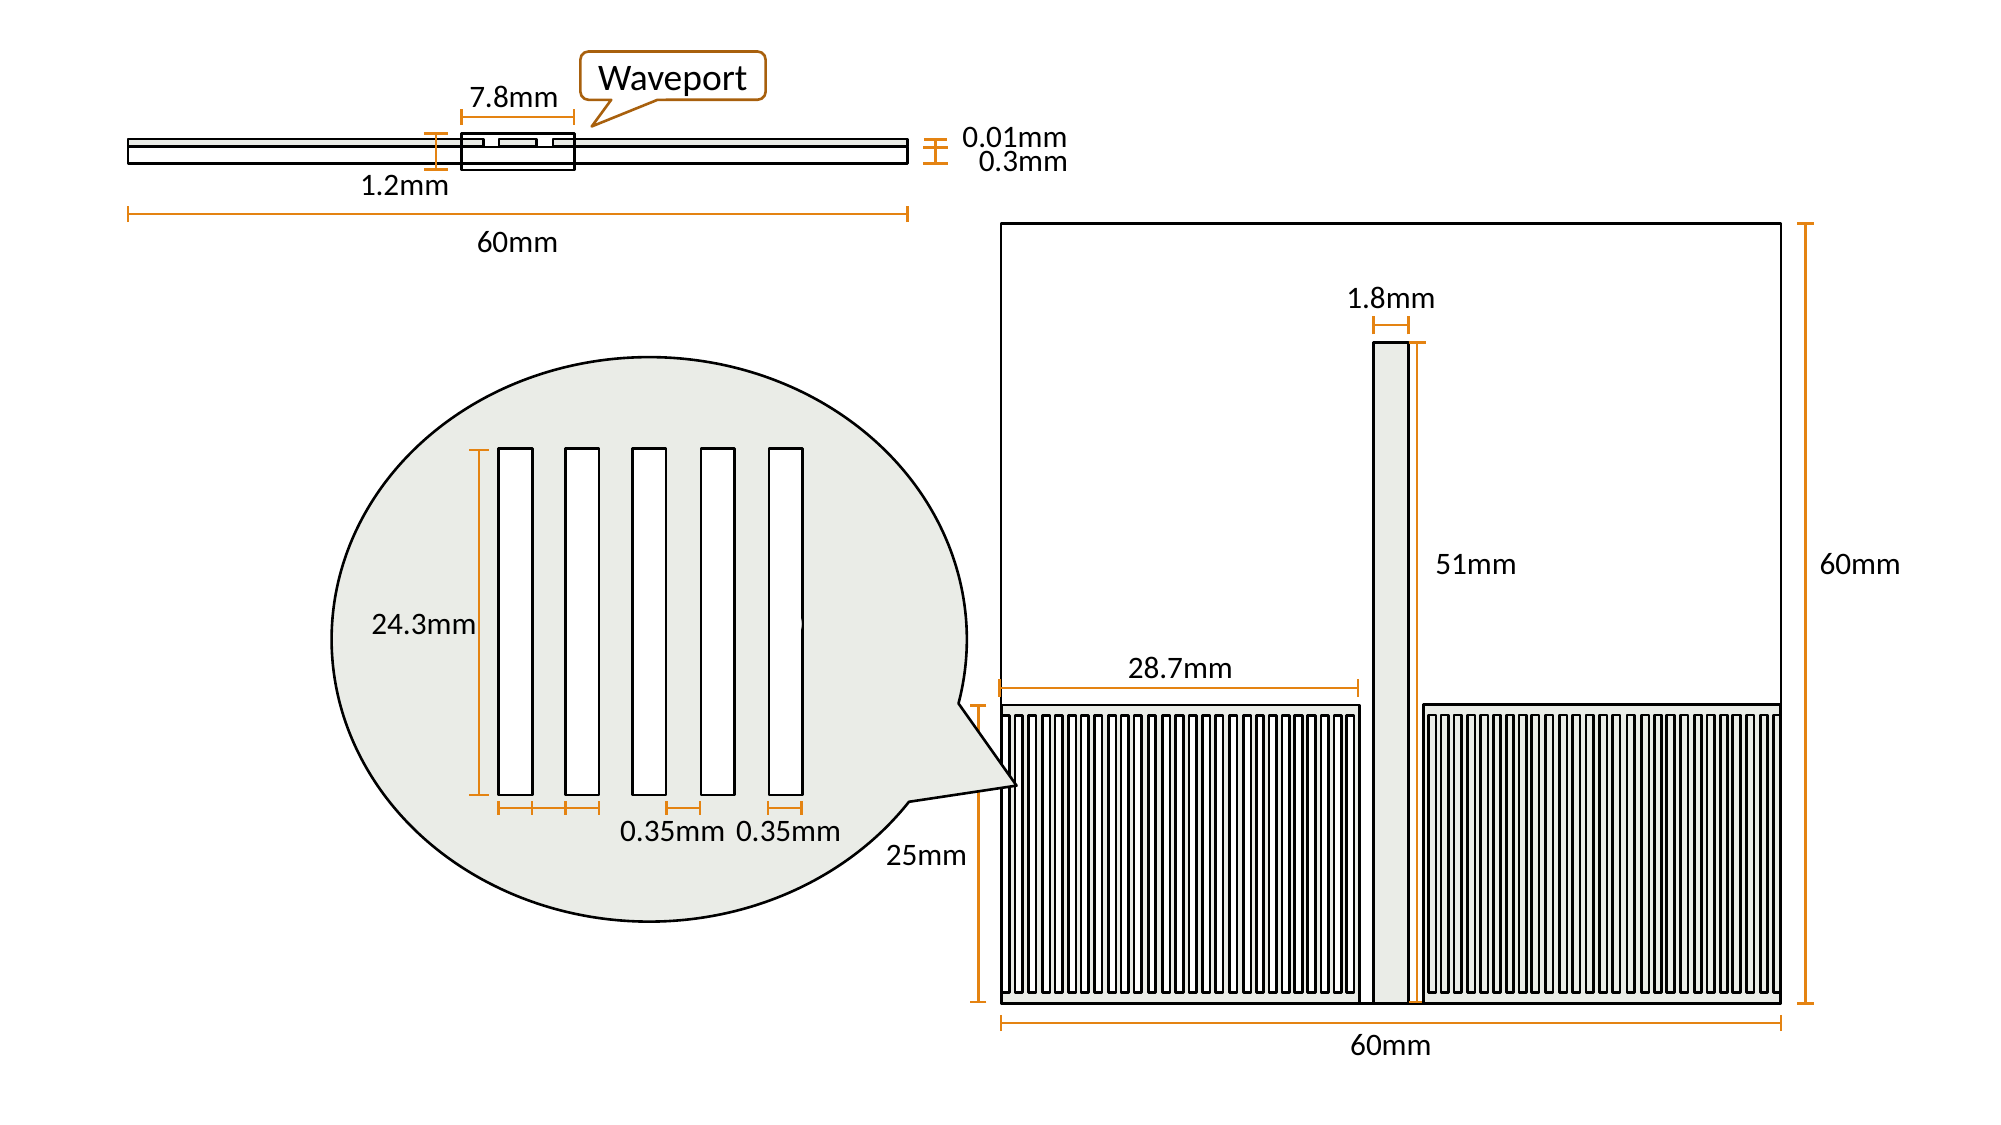

Waveport
7.8mm
0.01mm
0.3mm

1.2mm
60mm

1.8mm

0
51mm
60mm
24.3mm
28.7mm

0.35mm
0.35mm
25mm
60mm